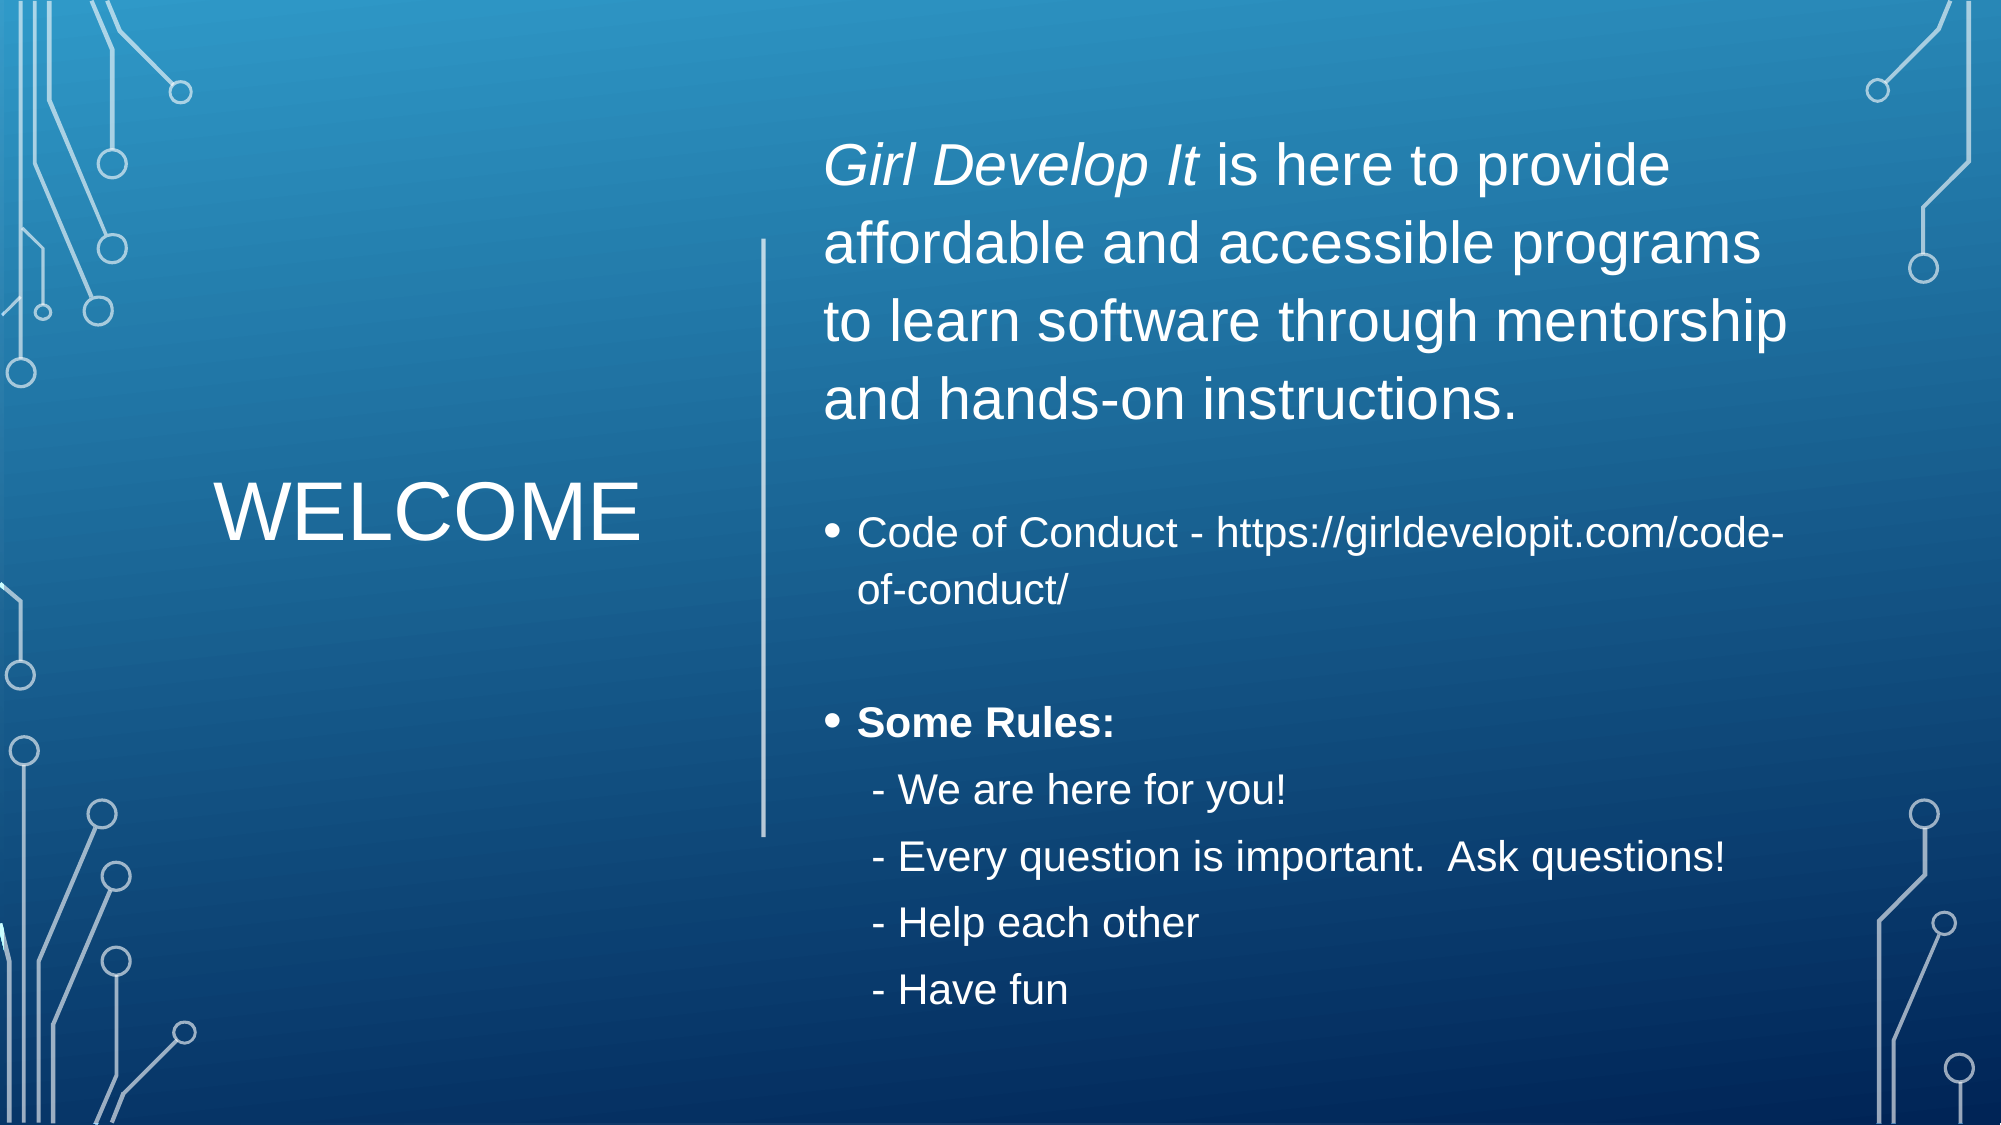

Girl Develop It is here to provide affordable and accessible programs to learn software through mentorship and hands-on instructions.

Code of Conduct - https://girldevelopit.com/code-of-conduct/

Some Rules:
    - We are here for you!
    - Every question is important.  Ask questions!
    - Help each other
    - Have fun

# Welcome